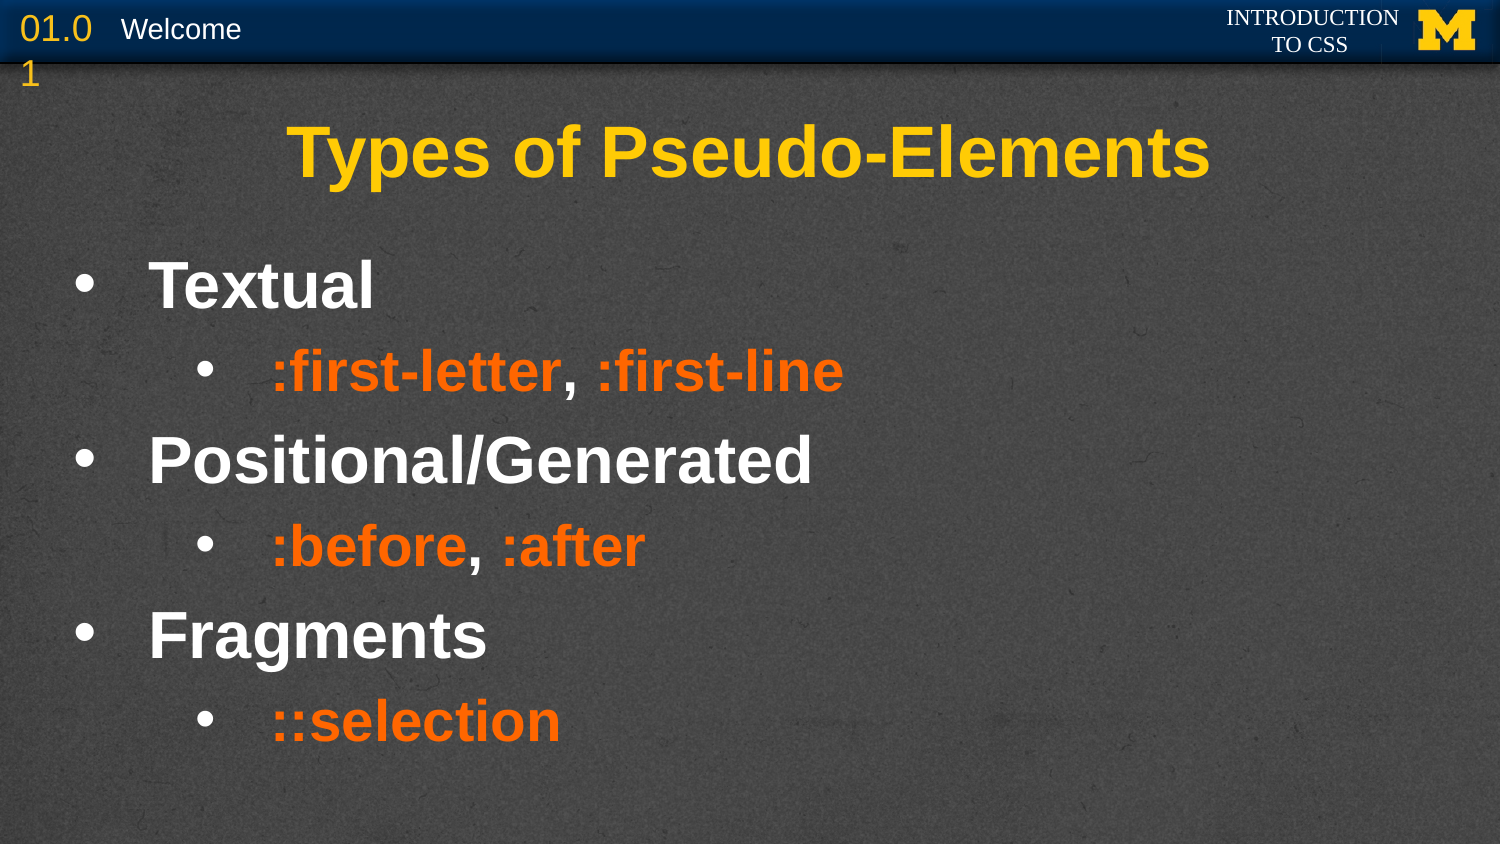

# Types of Pseudo-Elements
Textual
:first-letter, :first-line
Positional/Generated
:before, :after
Fragments
::selection